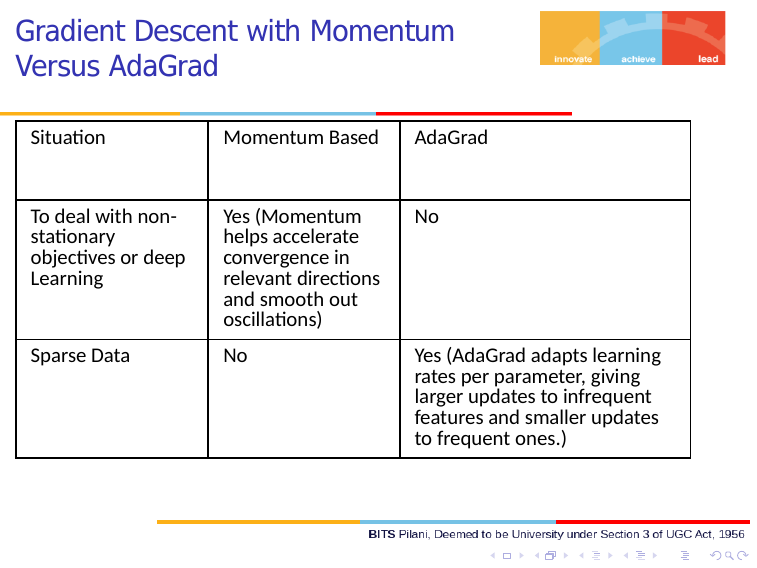

# Gradient Descent with Momentum Versus AdaGrad
| Situation | Momentum Based | AdaGrad |
| --- | --- | --- |
| To deal with non-stationary objectives or deep Learning | Yes (Momentum helps accelerate convergence in relevant directions and smooth out oscillations) | No |
| Sparse Data | No | Yes (AdaGrad adapts learning rates per parameter, giving larger updates to infrequent features and smaller updates to frequent ones.) |